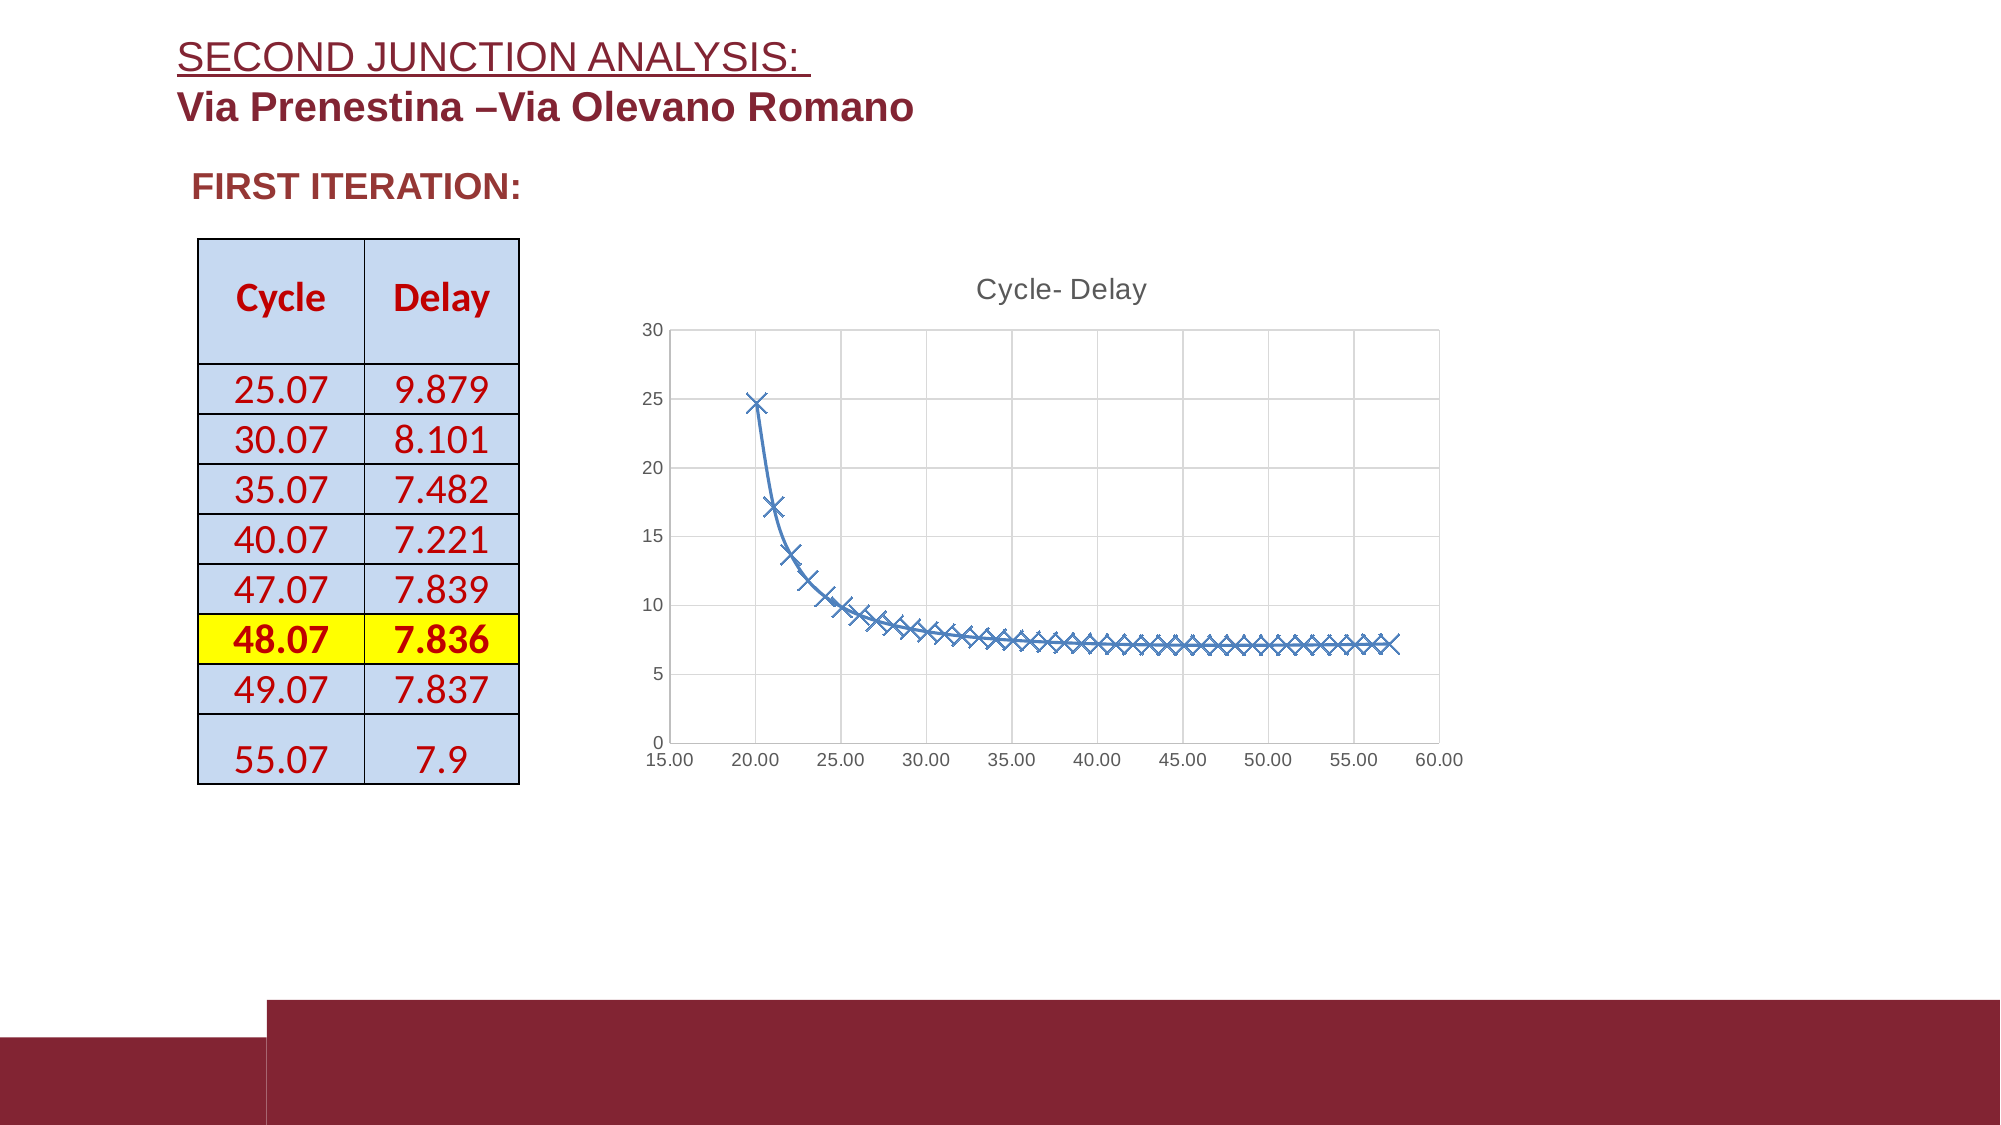

# SECOND JUNCTION ANALYSIS: Via Prenestina –Via Olevano RomanoChisone
FIRST ITERATION:
| Cycle | Delay |
| --- | --- |
| 25.07 | 9.879 |
| 30.07 | 8.101 |
| 35.07 | 7.482 |
| 40.07 | 7.221 |
| 47.07 | 7.839 |
| 48.07 | 7.836 |
| 49.07 | 7.837 |
| 55.07 | 7.9 |

### Chart: Cycle- Delay

| Category |  |  |
|---|---|---|